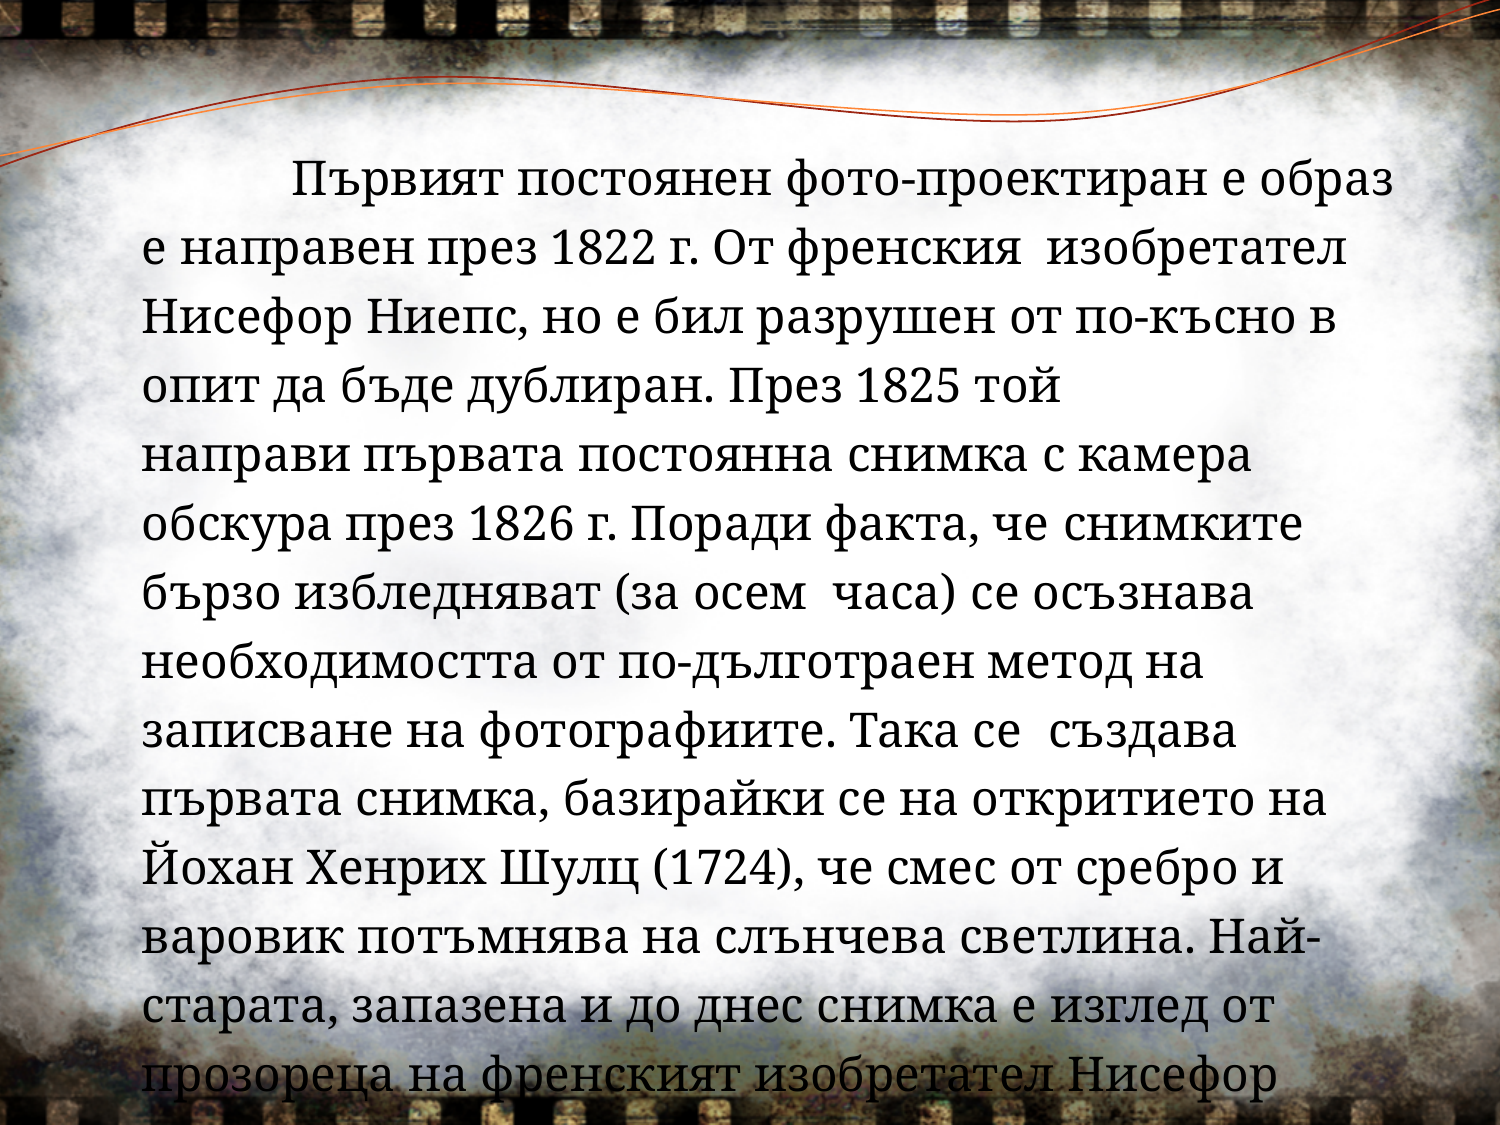

Първият постоянен фото-проектиран е образ е направен през 1822 г. От френския  изобретател Нисефор Ниепс, но е бил разрушен от по-късно в  опит да бъде дублиран. През 1825 той направи първата постоянна снимка с камера обскура през 1826 г. Поради факта, че снимките бързо избледняват (за осем  часа) се осъзнава необходимостта от по-дълготраен метод на записване на фотографиите. Така се  създава първата снимка, базирайки се на откритието на Йохан Хенрих Шулц (1724), че смес от сребро и варовик потъмнява на слънчева светлина. Най-старата, запазена и до днес снимка е изглед от прозореца на френският изобретател Нисефор Ниепс.